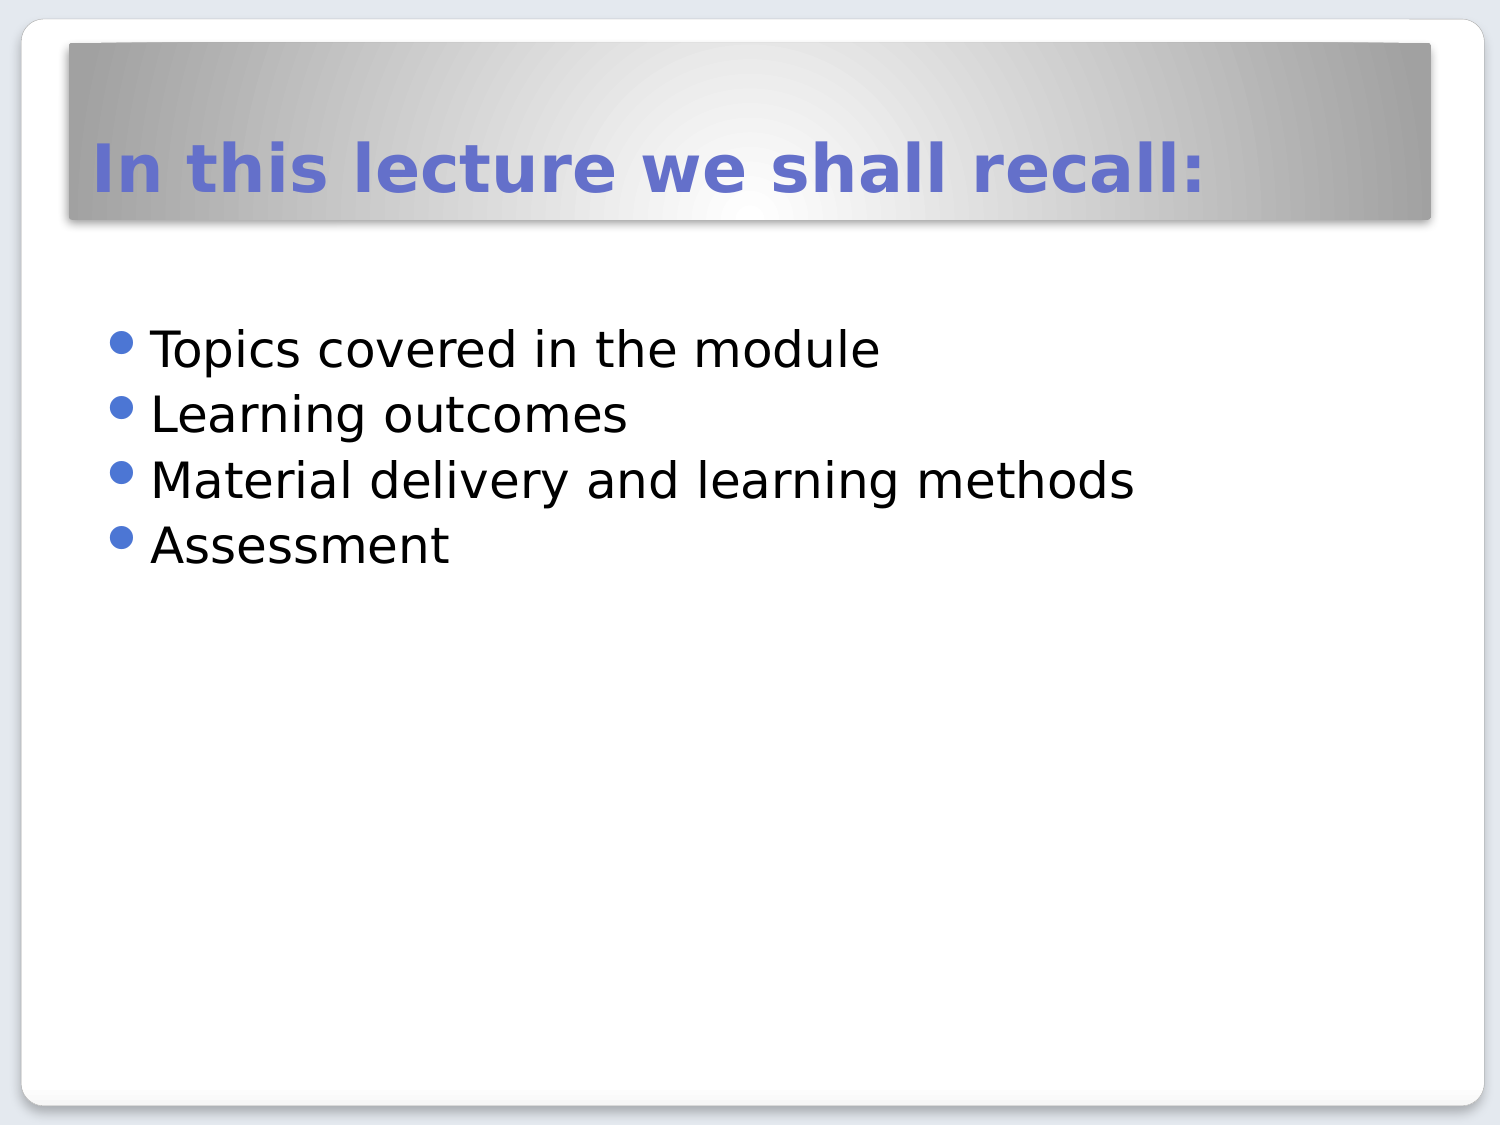

# In this lecture we shall recall:
Topics covered in the module
Learning outcomes
Material delivery and learning methods
Assessment